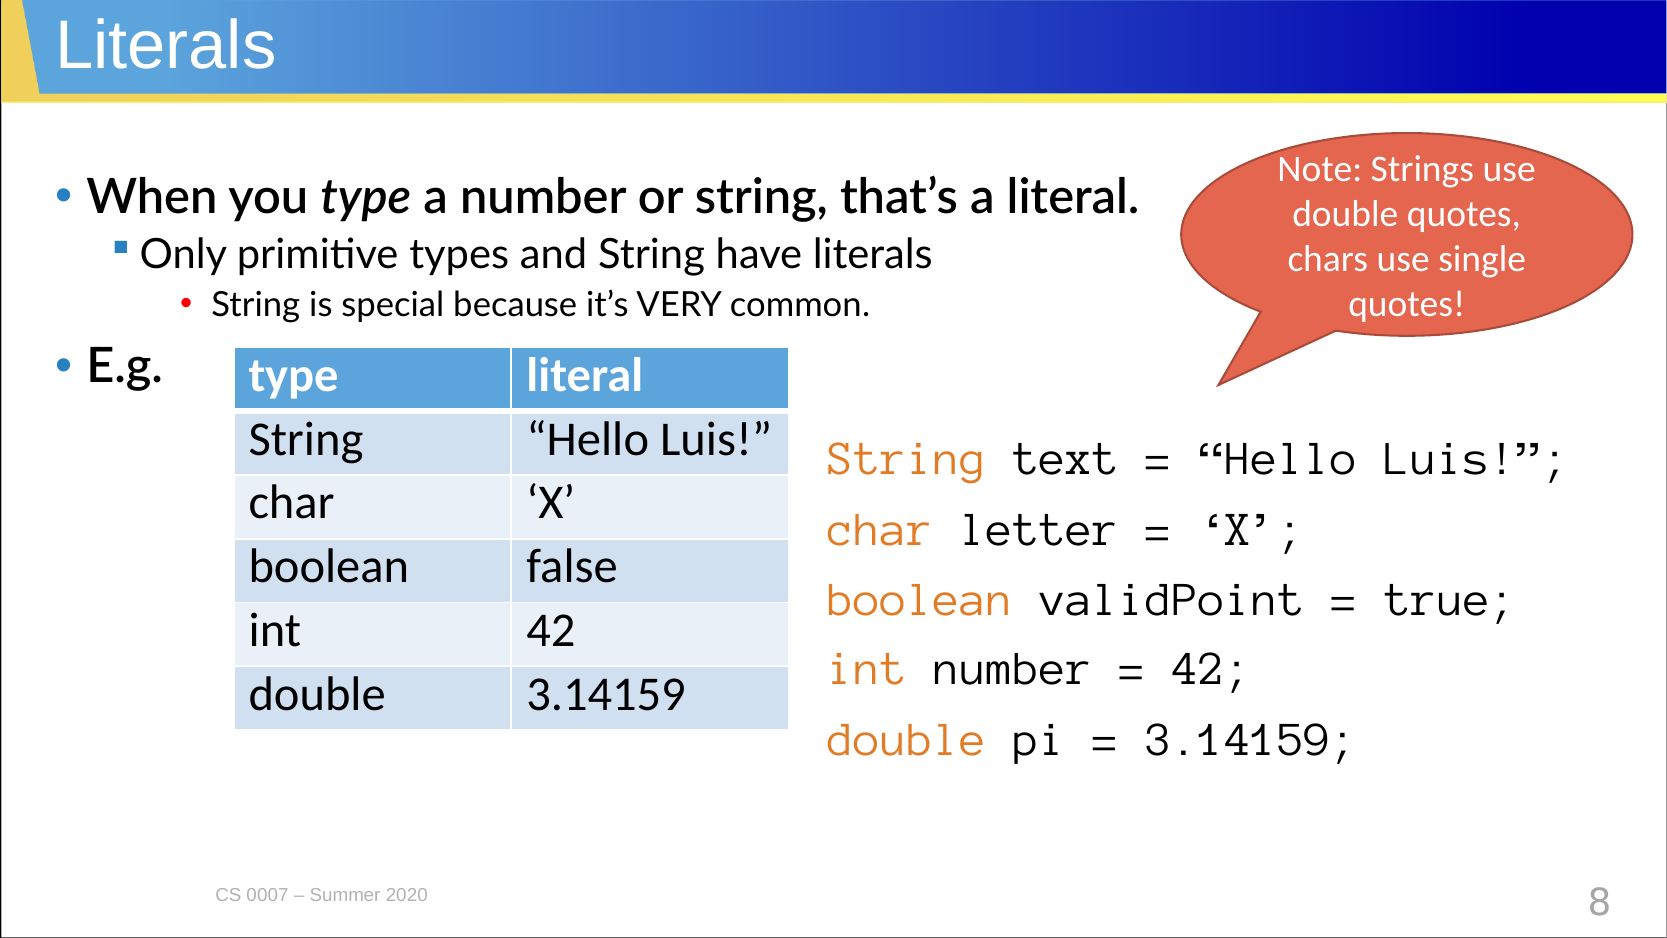

# Literals
Note: Strings use double quotes, chars use single quotes!
When you type a number or string, that’s a literal.
Only primitive types and String have literals
String is special because it’s VERY common.
E.g.
| type | literal |
| --- | --- |
| String | “Hello Luis!” |
| char | ‘X’ |
| boolean | false |
| int | 42 |
| double | 3.14159 |
String text = “Hello Luis!”;
char letter = ‘X’;
boolean validPoint = true;
int number = 42;
double pi = 3.14159;
CS 0007 – Summer 2020
8